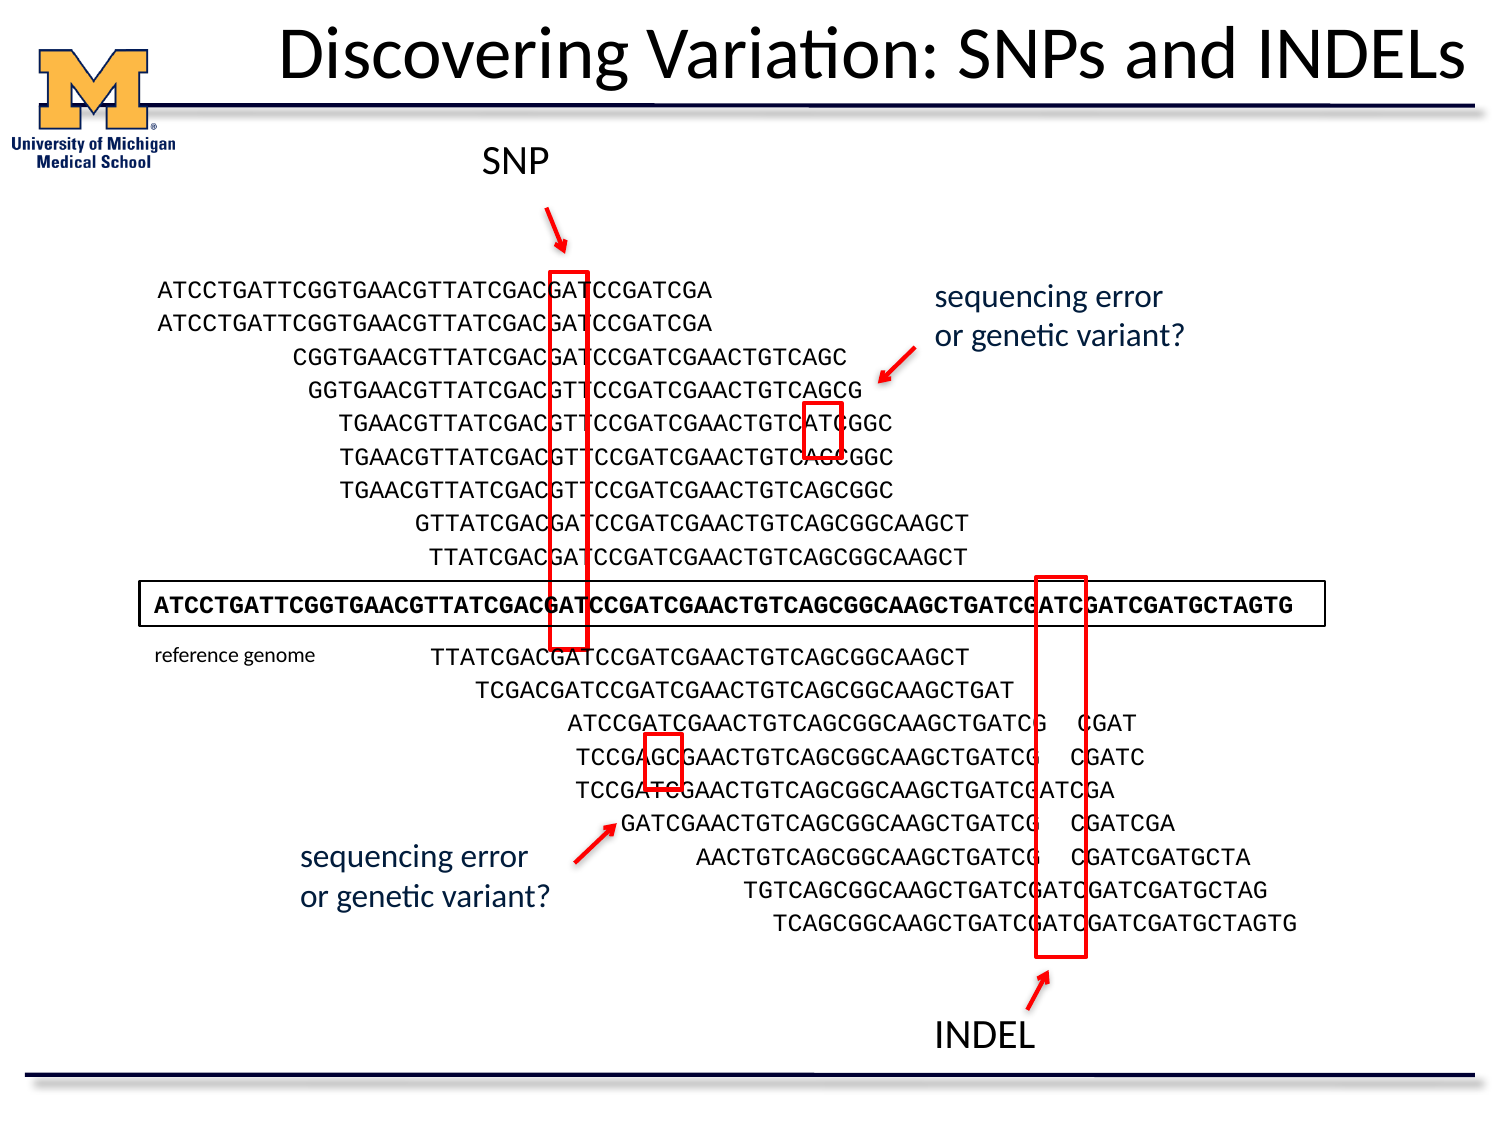

# Discovering Variation: SNPs and INDELs
SNP
ATCCTGATTCGGTGAACGTTATCGACGATCCGATCGA
sequencing error
or genetic variant?

ATCCTGATTCGGTGAACGTTATCGACGATCCGATCGA
        CGGTGAACGTTATCGACGATCCGATCGAACTGTCAGC
         GGTGAACGTTATCGACGTTCCGATCGAACTGTCAGCG
TGAACGTTATCGACGTTCCGATCGAACTGTCATCGGC

TGAACGTTATCGACGTTCCGATCGAACTGTCAGCGGC
TGAACGTTATCGACGTTCCGATCGAACTGTCAGCGGC
GTTATCGACGATCCGATCGAACTGTCAGCGGCAAGCT
TTATCGACGATCCGATCGAACTGTCAGCGGCAAGCT

ATCCTGATTCGGTGAACGTTATCGACGATCCGATCGAACTGTCAGCGGCAAGCTGATCGATCGATCGATGCTAGTG
reference genome
TTATCGACGATCCGATCGAACTGTCAGCGGCAAGCT
TCGACGATCCGATCGAACTGTCAGCGGCAAGCTGAT
ATCCGATCGAACTGTCAGCGGCAAGCTGATCG  CGAT
TCCGAGCGAACTGTCAGCGGCAAGCTGATCG  CGATC

TCCGATCGAACTGTCAGCGGCAAGCTGATCGATCGA
GATCGAACTGTCAGCGGCAAGCTGATCG  CGATCGA
sequencing error
or genetic variant?
AACTGTCAGCGGCAAGCTGATCG  CGATCGATGCTA
TGTCAGCGGCAAGCTGATCGATCGATCGATGCTAG
TCAGCGGCAAGCTGATCGATCGATCGATGCTAGTG
INDEL